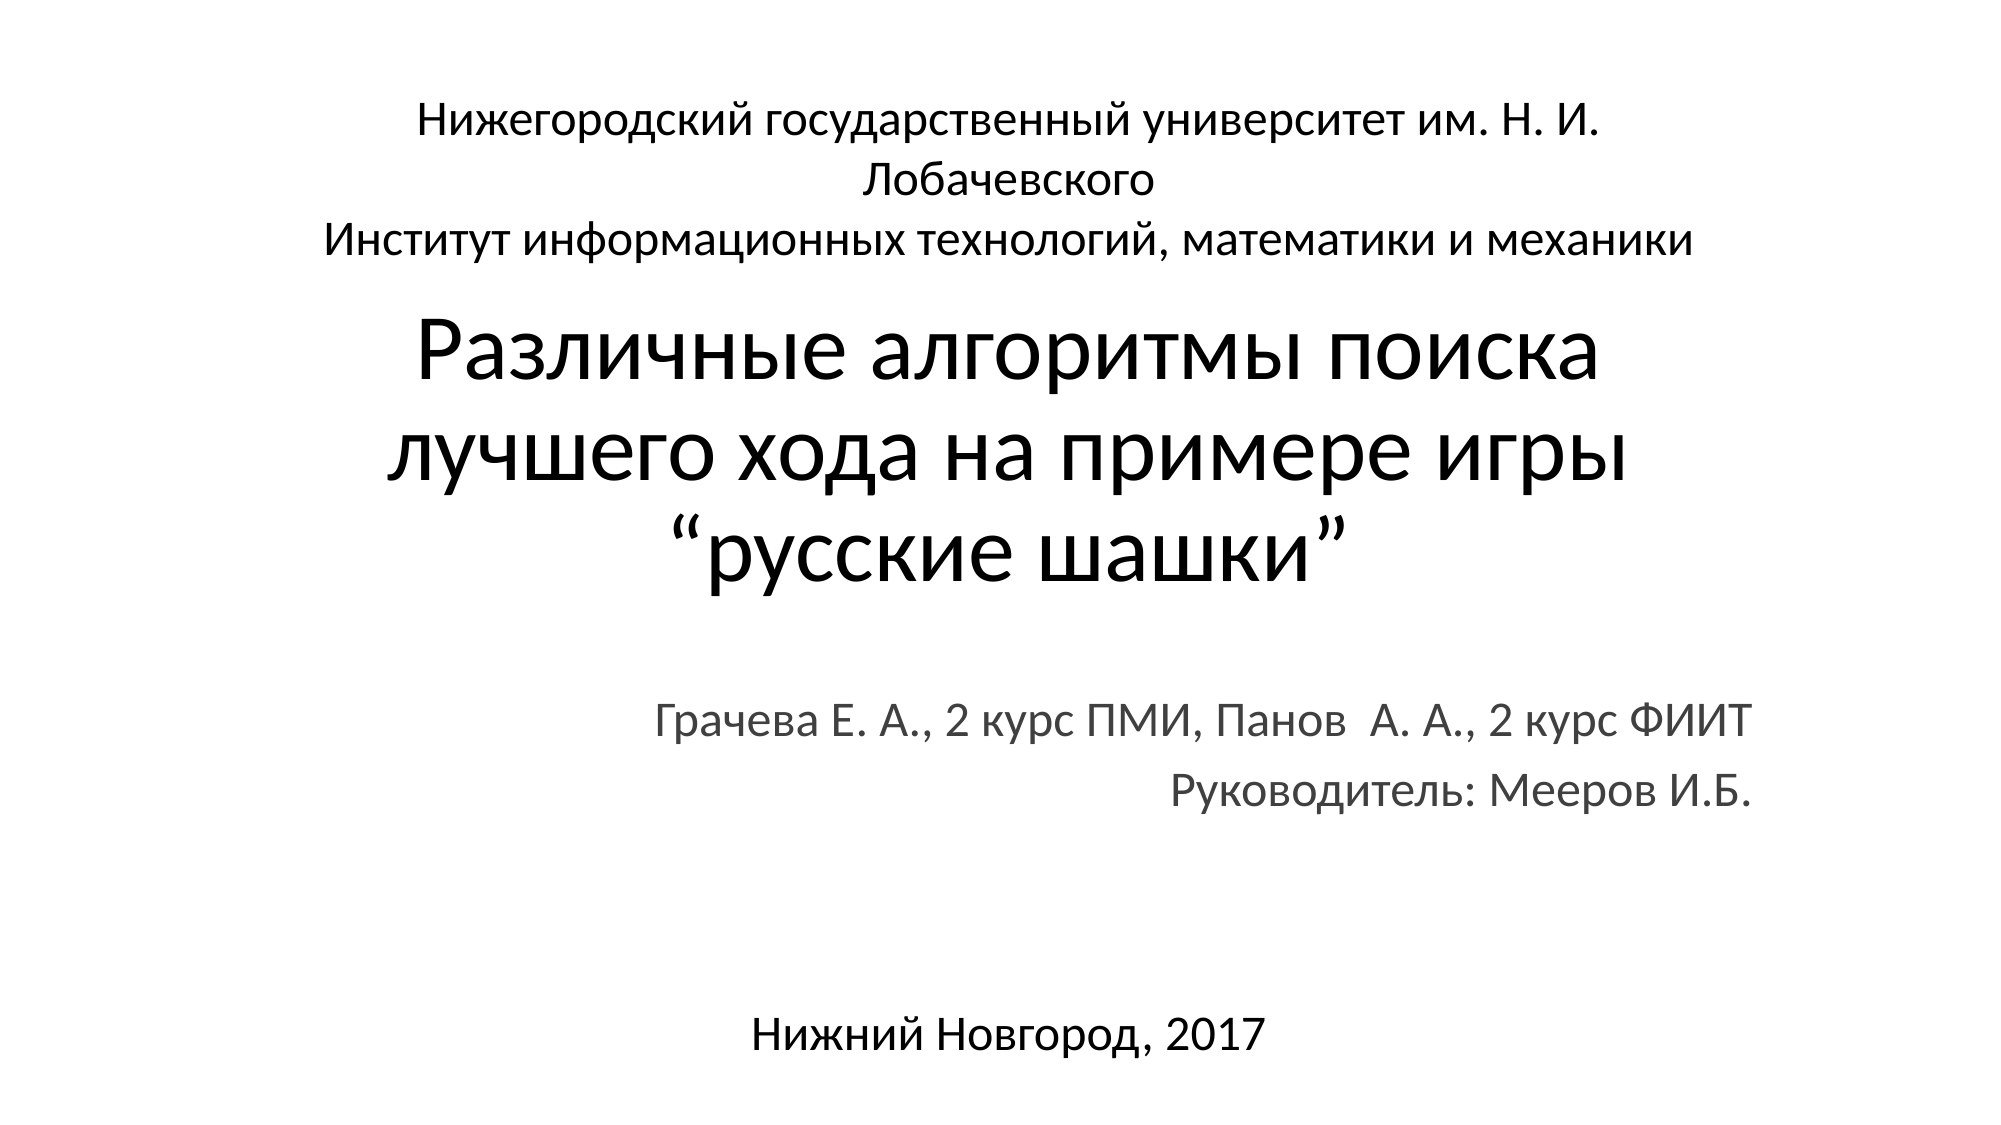

Нижегородский государственный университет им. Н. И. Лобачевского
Институт информационных технологий, математики и механики
# Различные алгоритмы поиска лучшего хода на примере игры “русские шашки”
Грачева Е. А., 2 курс ПМИ, Панов  А. А., 2 курс ФИИТ
Руководитель: Мееров И.Б.

Нижний Новгород, 2017